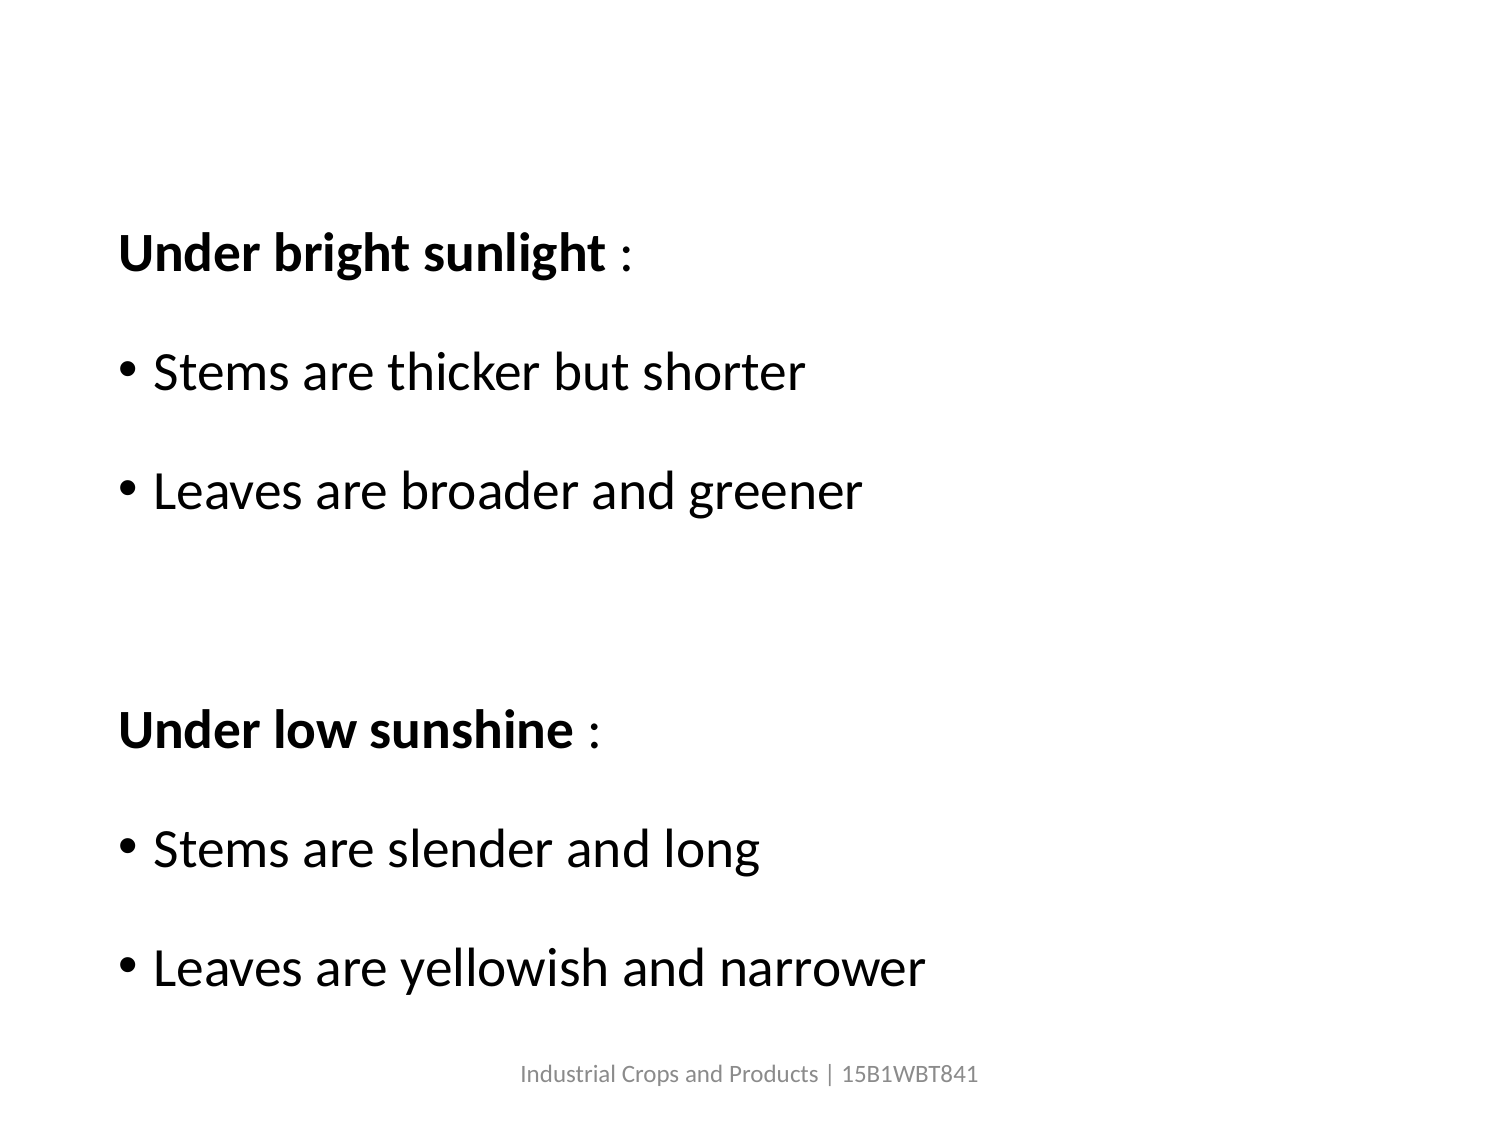

Under bright sunlight :
Stems are thicker but shorter
Leaves are broader and greener

Under low sunshine :
Stems are slender and long
Leaves are yellowish and narrower
Industrial Crops and Products | 15B1WBT841